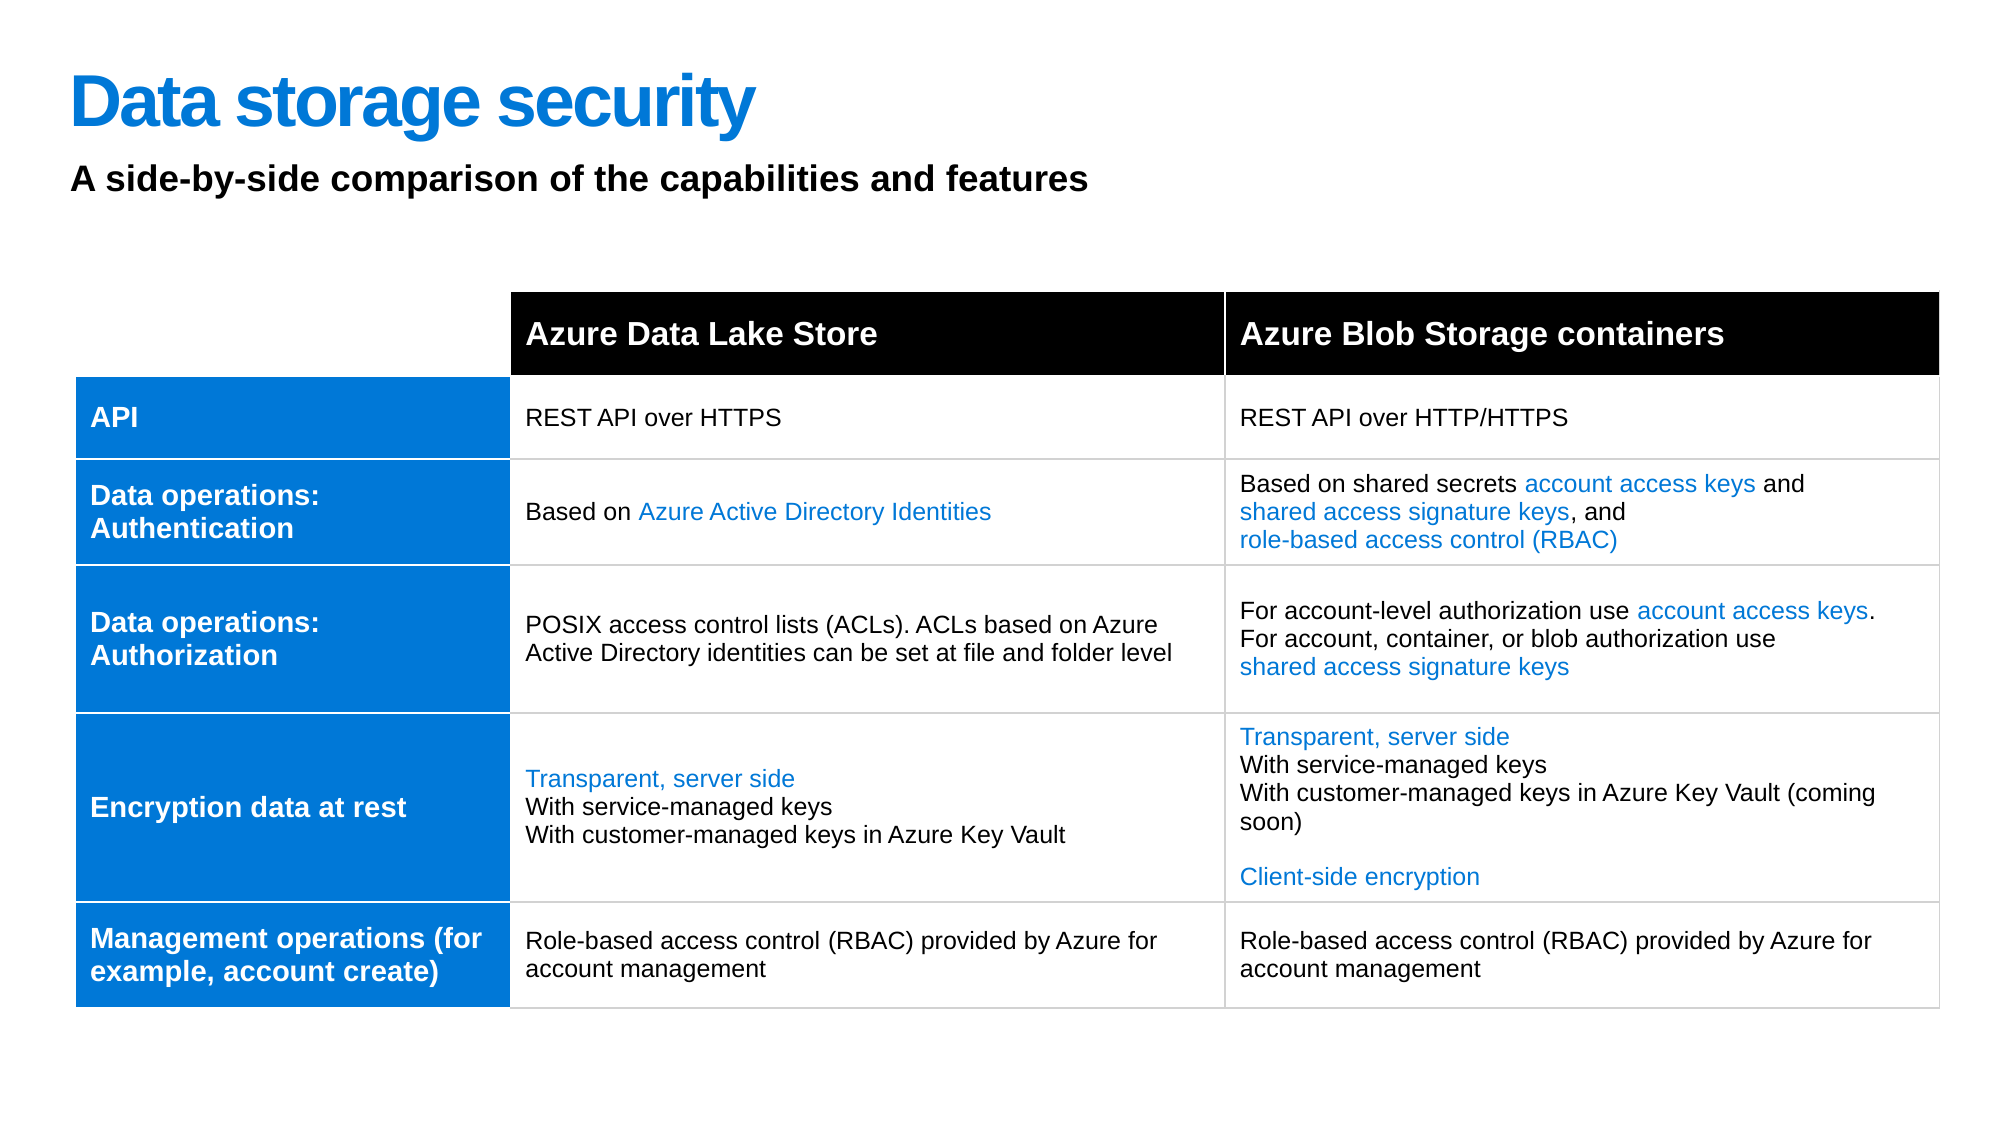

# Data storage security
A side-by-side comparison of the capabilities and features
|  | Azure Data Lake Store | Azure Blob Storage containers |
| --- | --- | --- |
| API | REST API over HTTPS | REST API over HTTP/HTTPS |
| Data operations: Authentication | Based on Azure Active Directory Identities | Based on shared secrets account access keys and shared access signature keys, and role-based access control (RBAC) |
| Data operations: Authorization | POSIX access control lists (ACLs). ACLs based on Azure Active Directory identities can be set at file and folder level | For account-level authorization use account access keys. For account, container, or blob authorization use shared access signature keys |
| Encryption data at rest | Transparent, server side With service-managed keys With customer-managed keys in Azure Key Vault | Transparent, server side With service-managed keys With customer-managed keys in Azure Key Vault (coming soon) Client-side encryption |
| Management operations (for example, account create) | Role-based access control (RBAC) provided by Azure for account management | Role-based access control (RBAC) provided by Azure for account management |